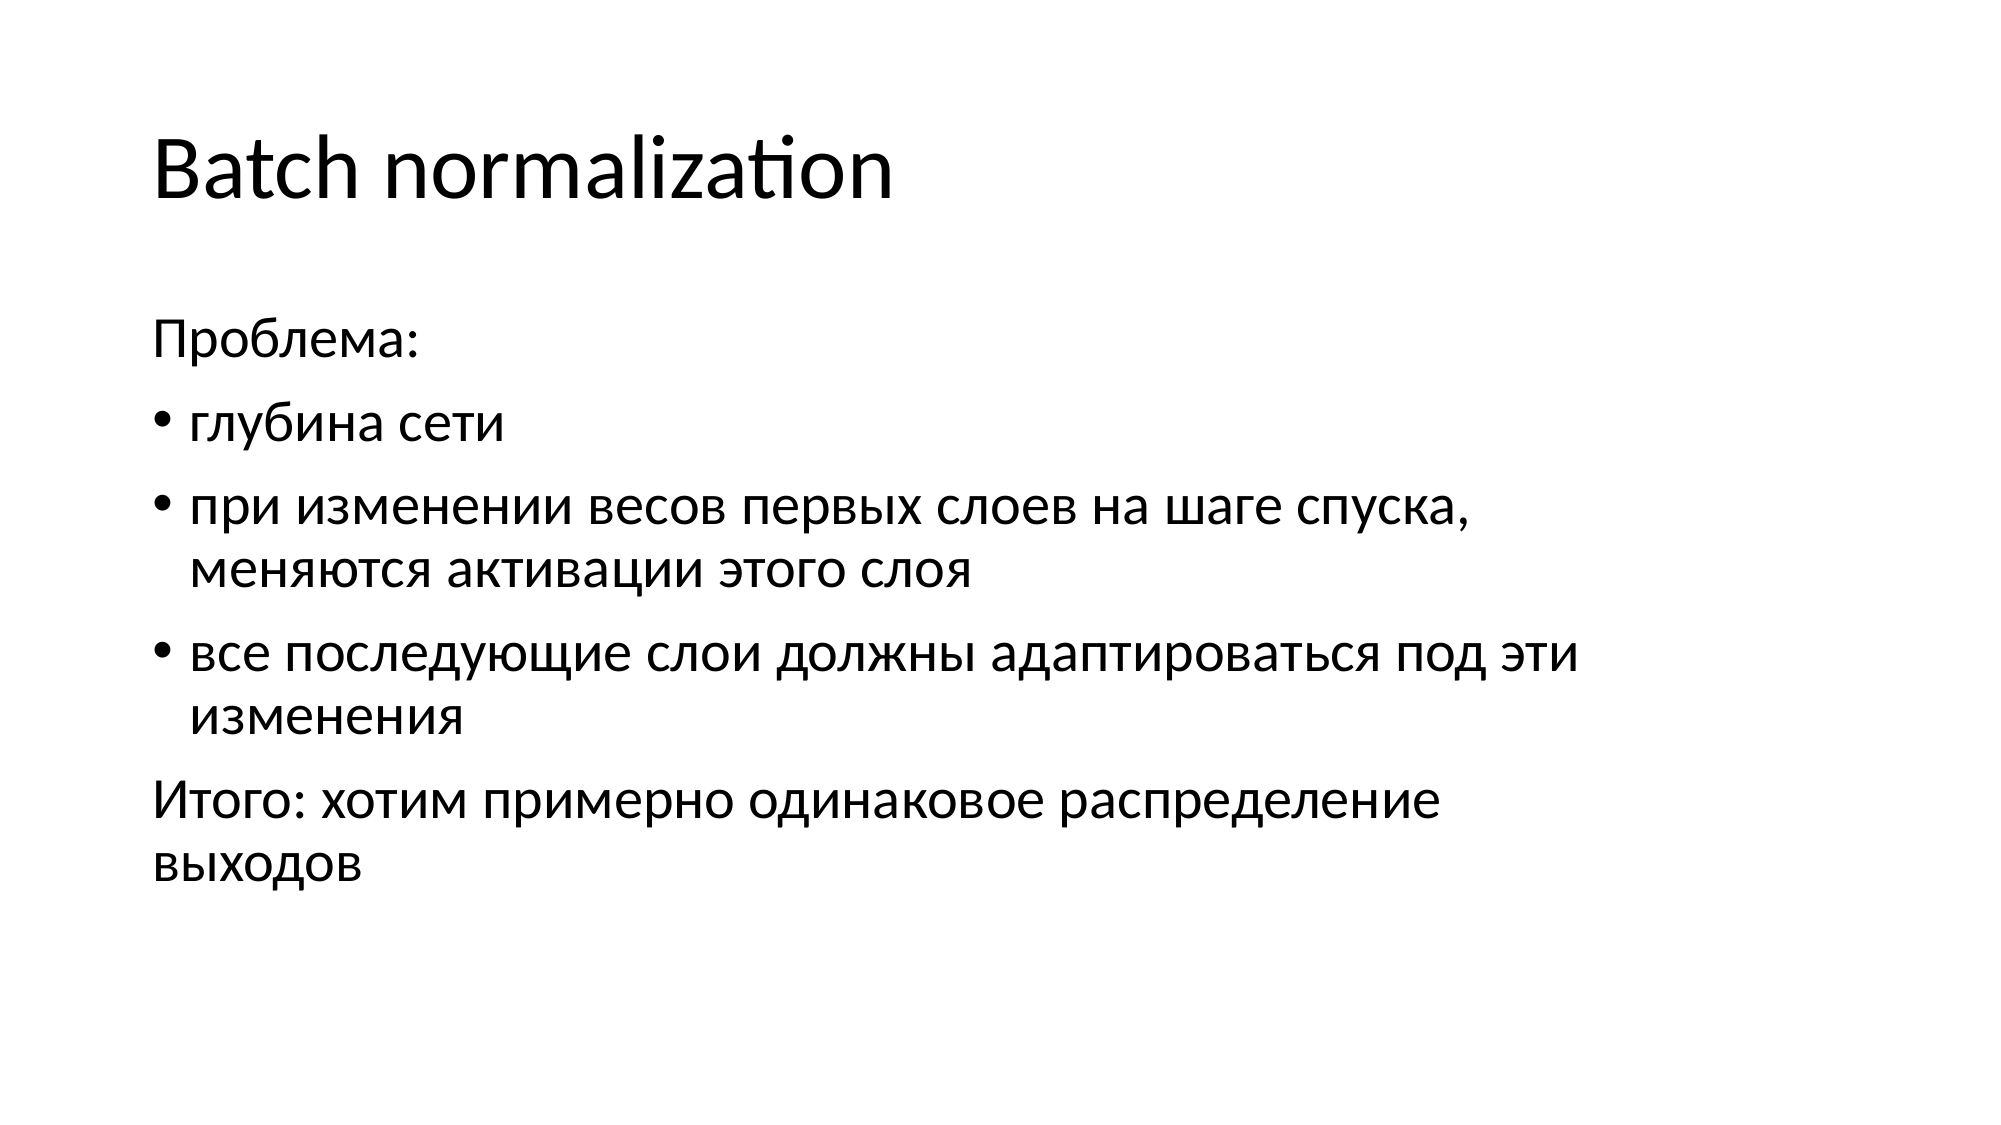

# Batch normalization
Проблема:
глубина сети
при изменении весов первых слоев на шаге спуска, меняются активации этого слоя
все последующие слои должны адаптироваться под эти изменения
Итого: хотим примерно одинаковое распределение выходов